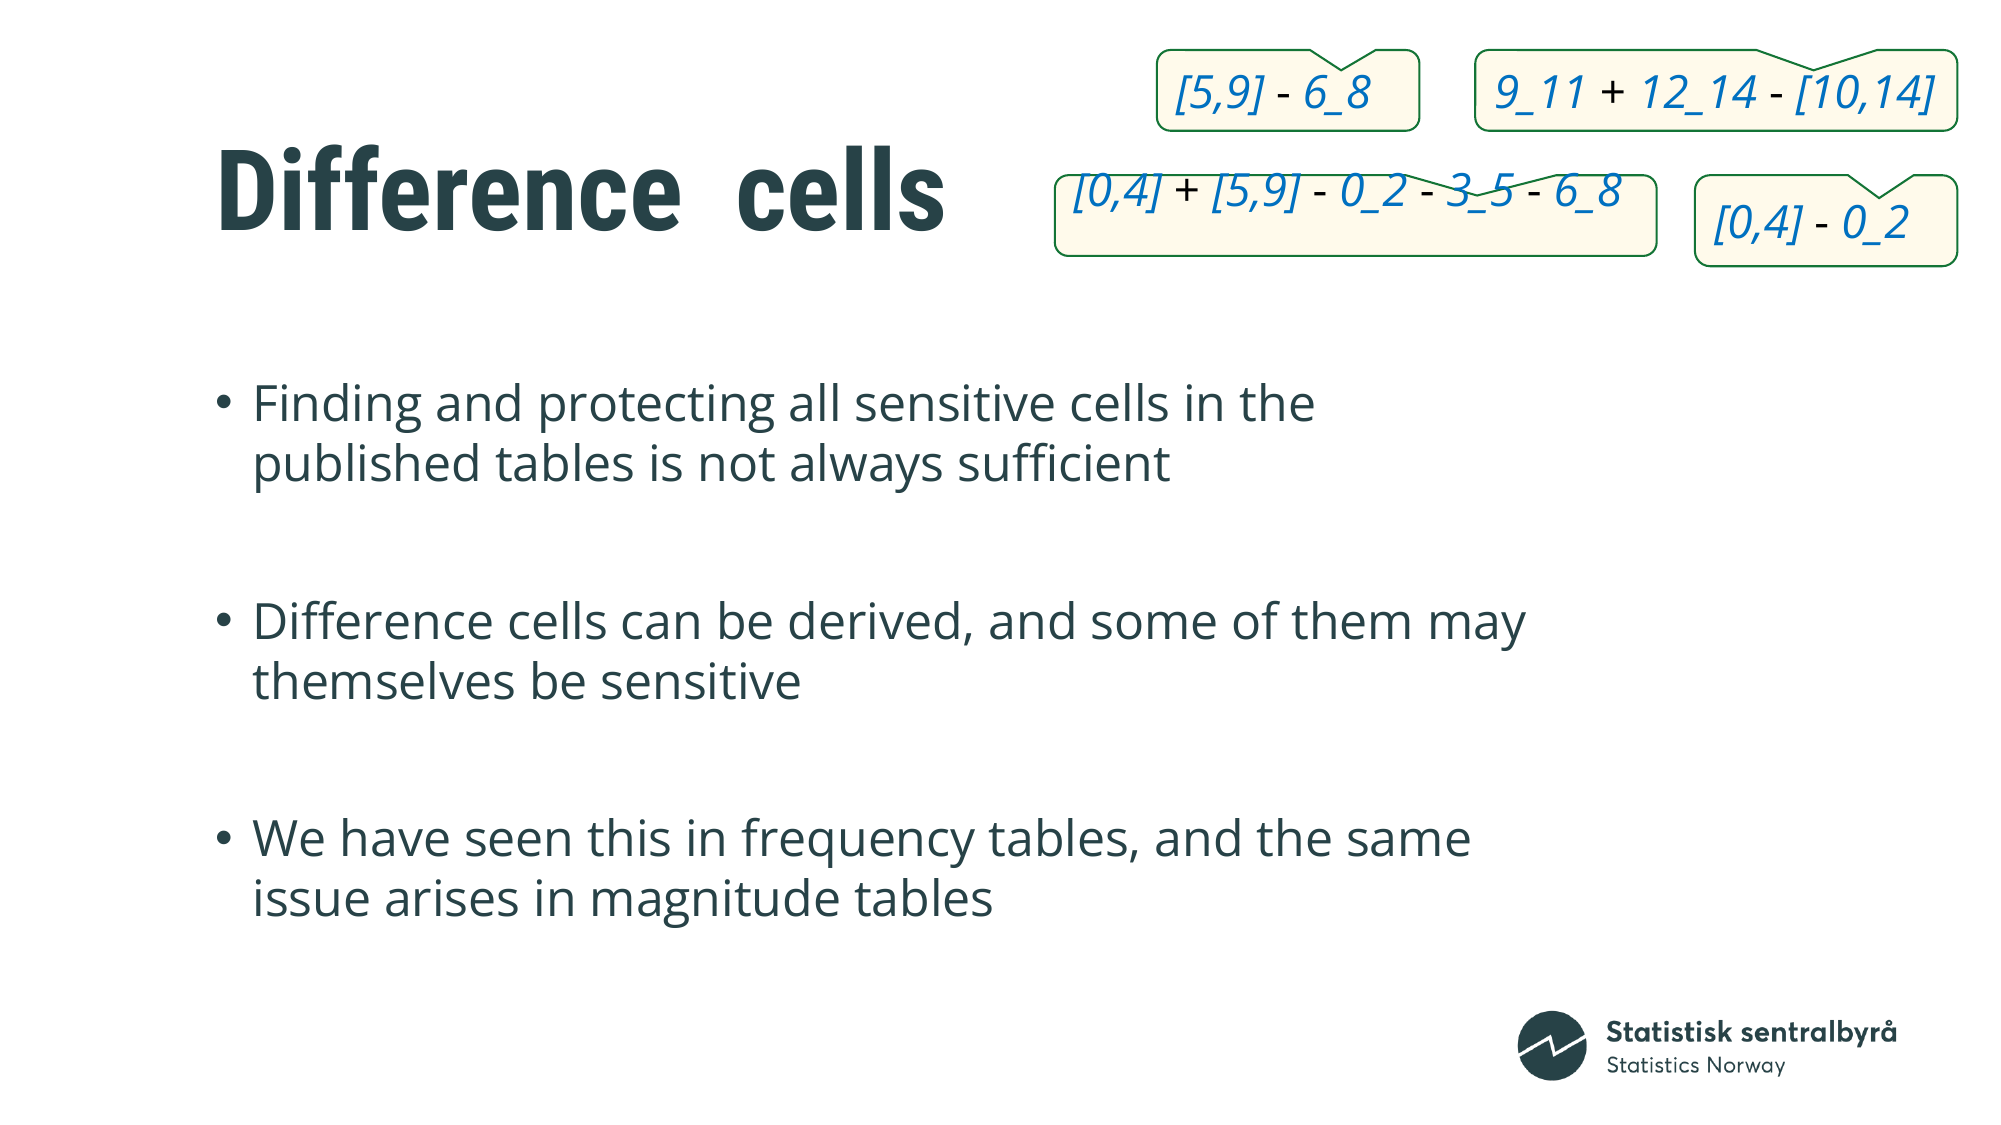

[5,9] - 6_8
9_11 + 12_14 - [10,14]
# Difference  cells
[0,4] + [5,9] - 0_2 - 3_5 - 6_8
[0,4] - 0_2
Finding and protecting all sensitive cells in the published tables is not always sufficient

Difference cells can be derived, and some of them may themselves be sensitive

We have seen this in frequency tables, and the same issue arises in magnitude tables